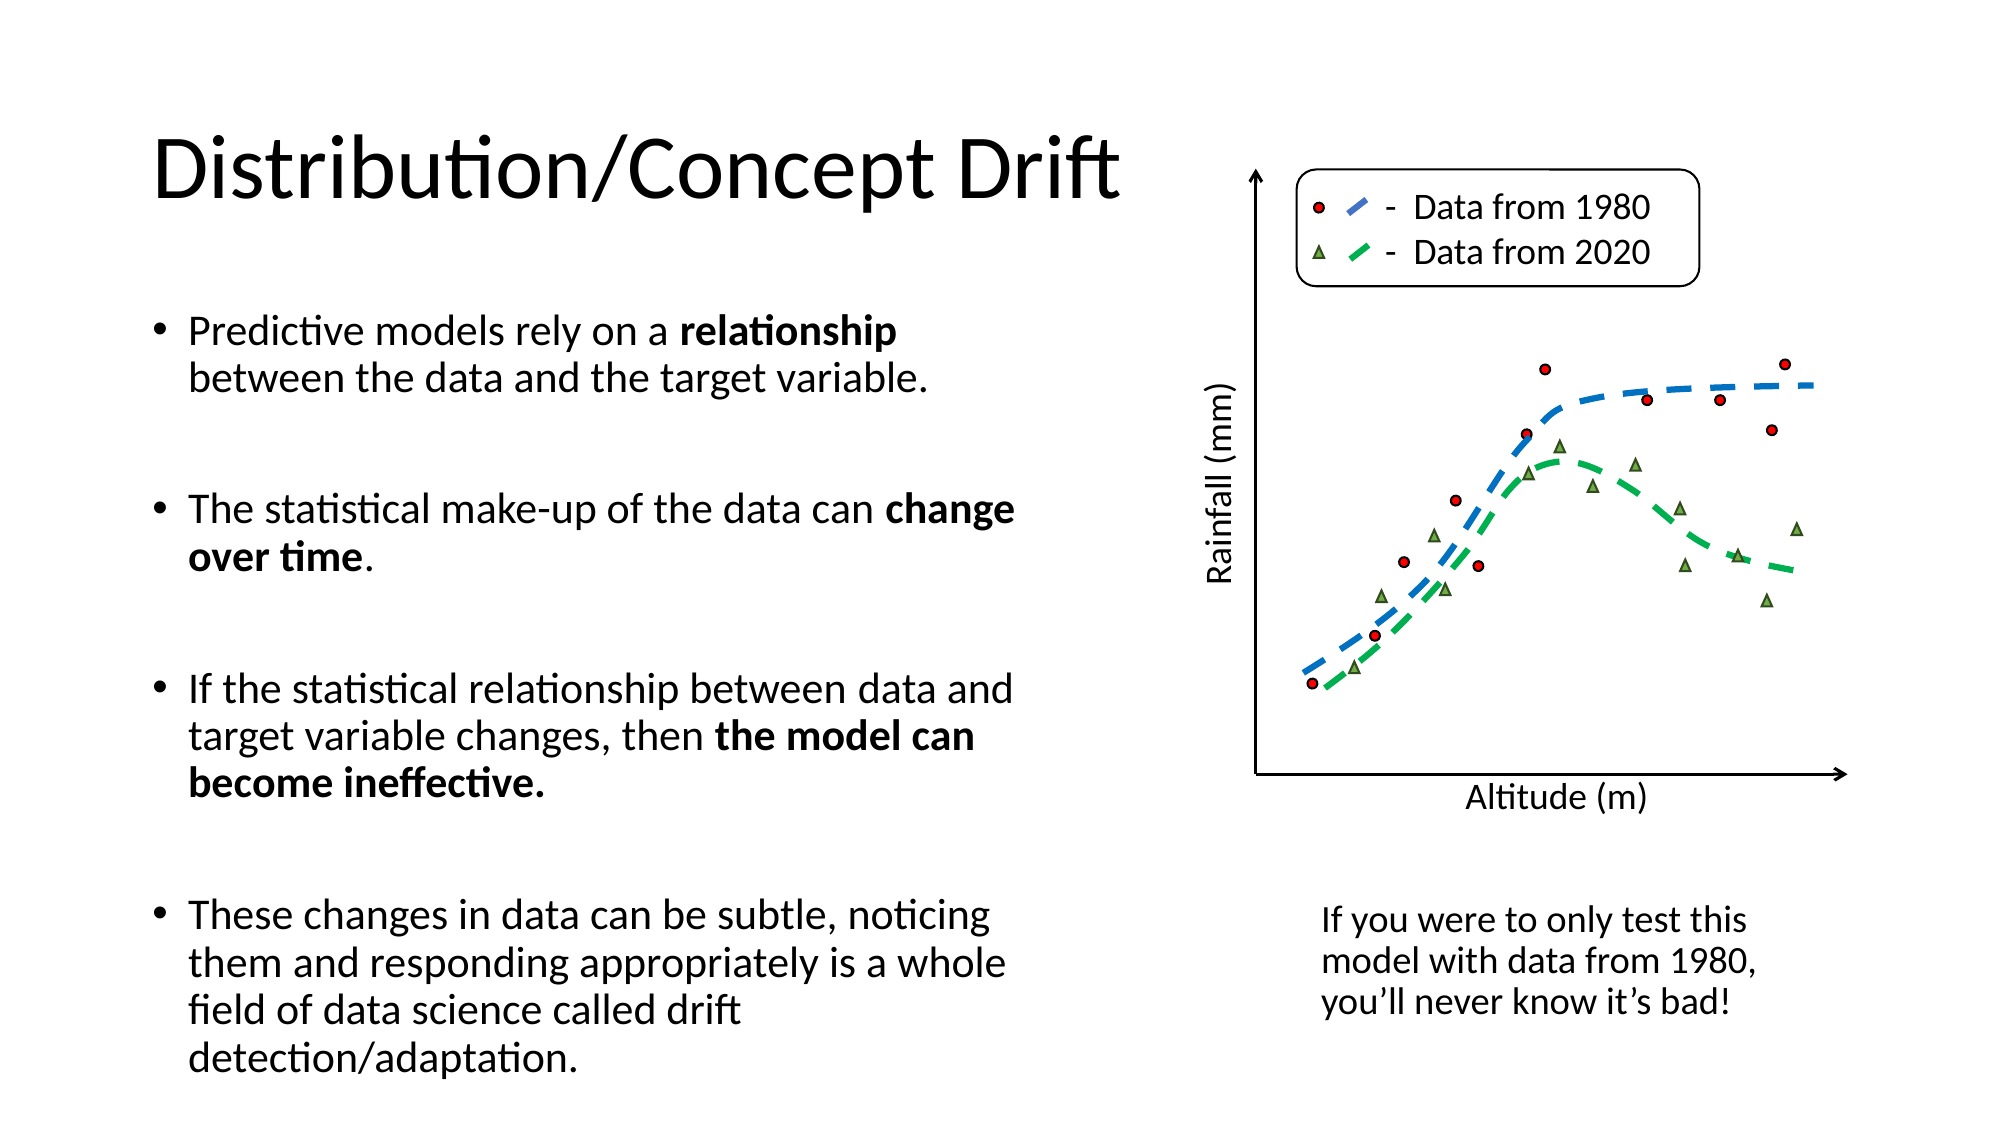

# Distribution/Concept Drift
Rainfall (mm)
Altitude (m)

        -  Data from 1980
        -  Data from 2020

Predictive models rely on a relationship between the data and the target variable.

The statistical make-up of the data can change over time.

If the statistical relationship between data and target variable changes, then the model can become ineffective.

These changes in data can be subtle, noticing them and responding appropriately is a whole field of data science called drift detection/adaptation.
If you were to only test this model with data from 1980, you’ll never know it’s bad!